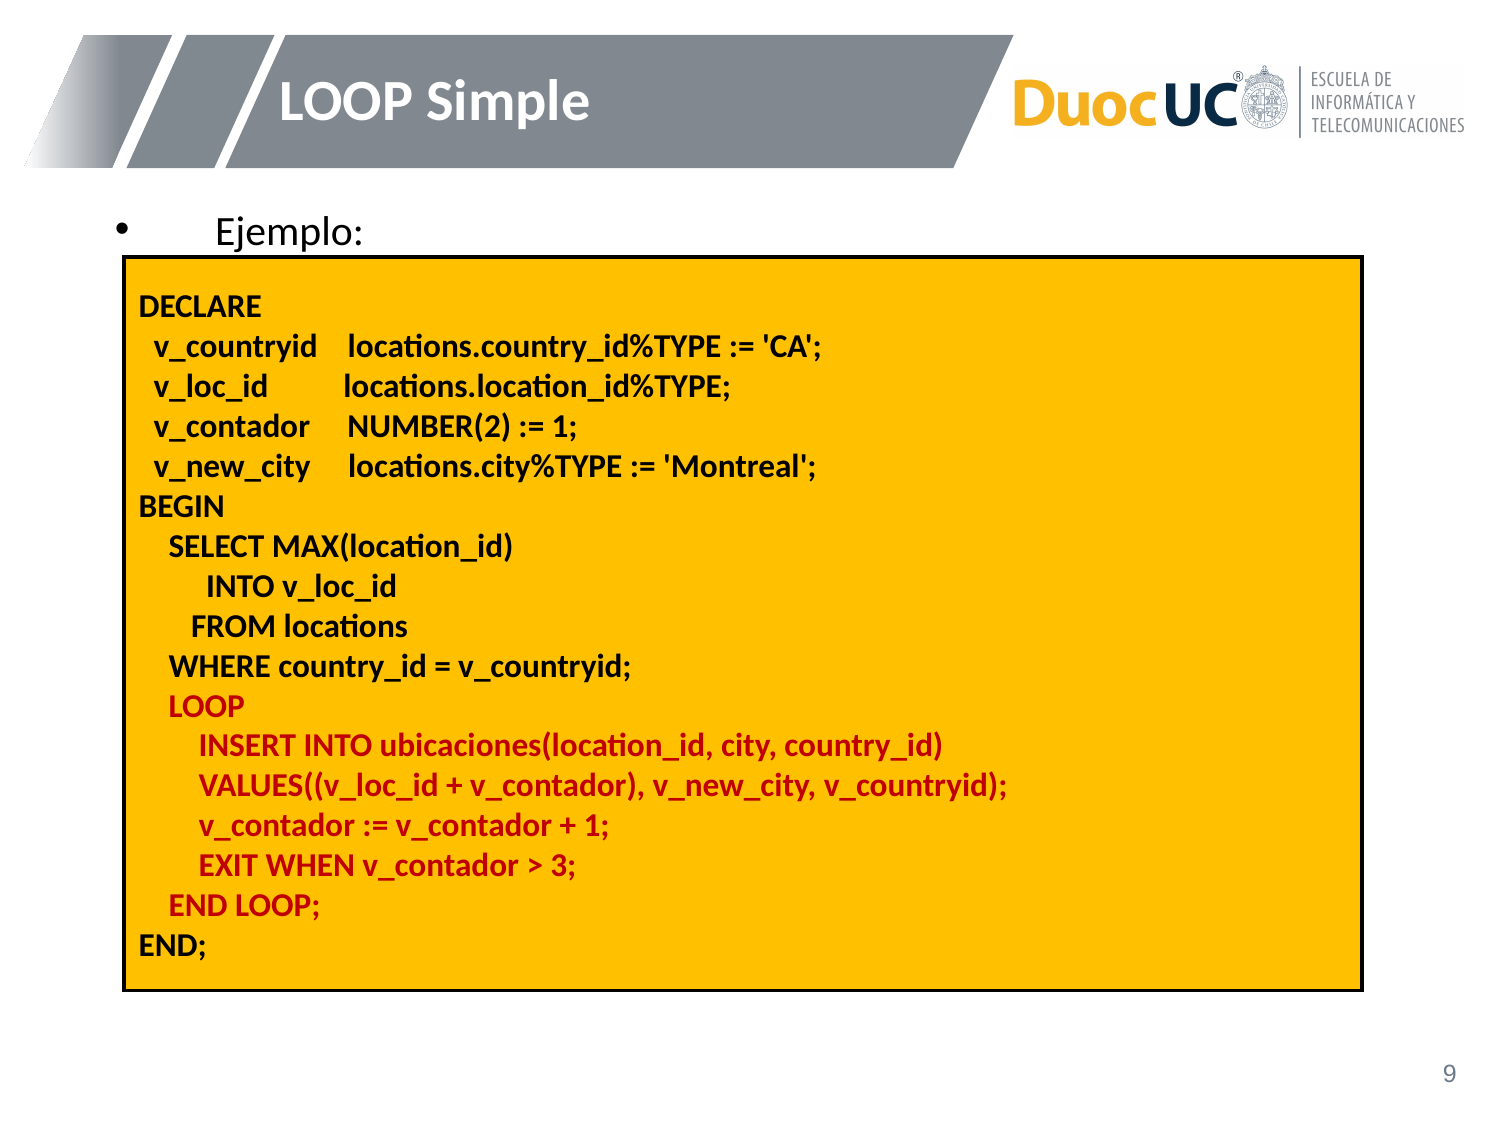

# LOOP Simple
Ejemplo:

DECLARE
  v_countryid    locations.country_id%TYPE := 'CA';
  v_loc_id          locations.location_id%TYPE;
  v_contador     NUMBER(2) := 1;
  v_new_city     locations.city%TYPE := 'Montreal';
BEGIN
    SELECT MAX(location_id)
         INTO v_loc_id
       FROM locations
    WHERE country_id = v_countryid;
    LOOP
        INSERT INTO ubicaciones(location_id, city, country_id)
        VALUES((v_loc_id + v_contador), v_new_city, v_countryid);
        v_contador := v_contador + 1;
        EXIT WHEN v_contador > 3;
    END LOOP;
END;